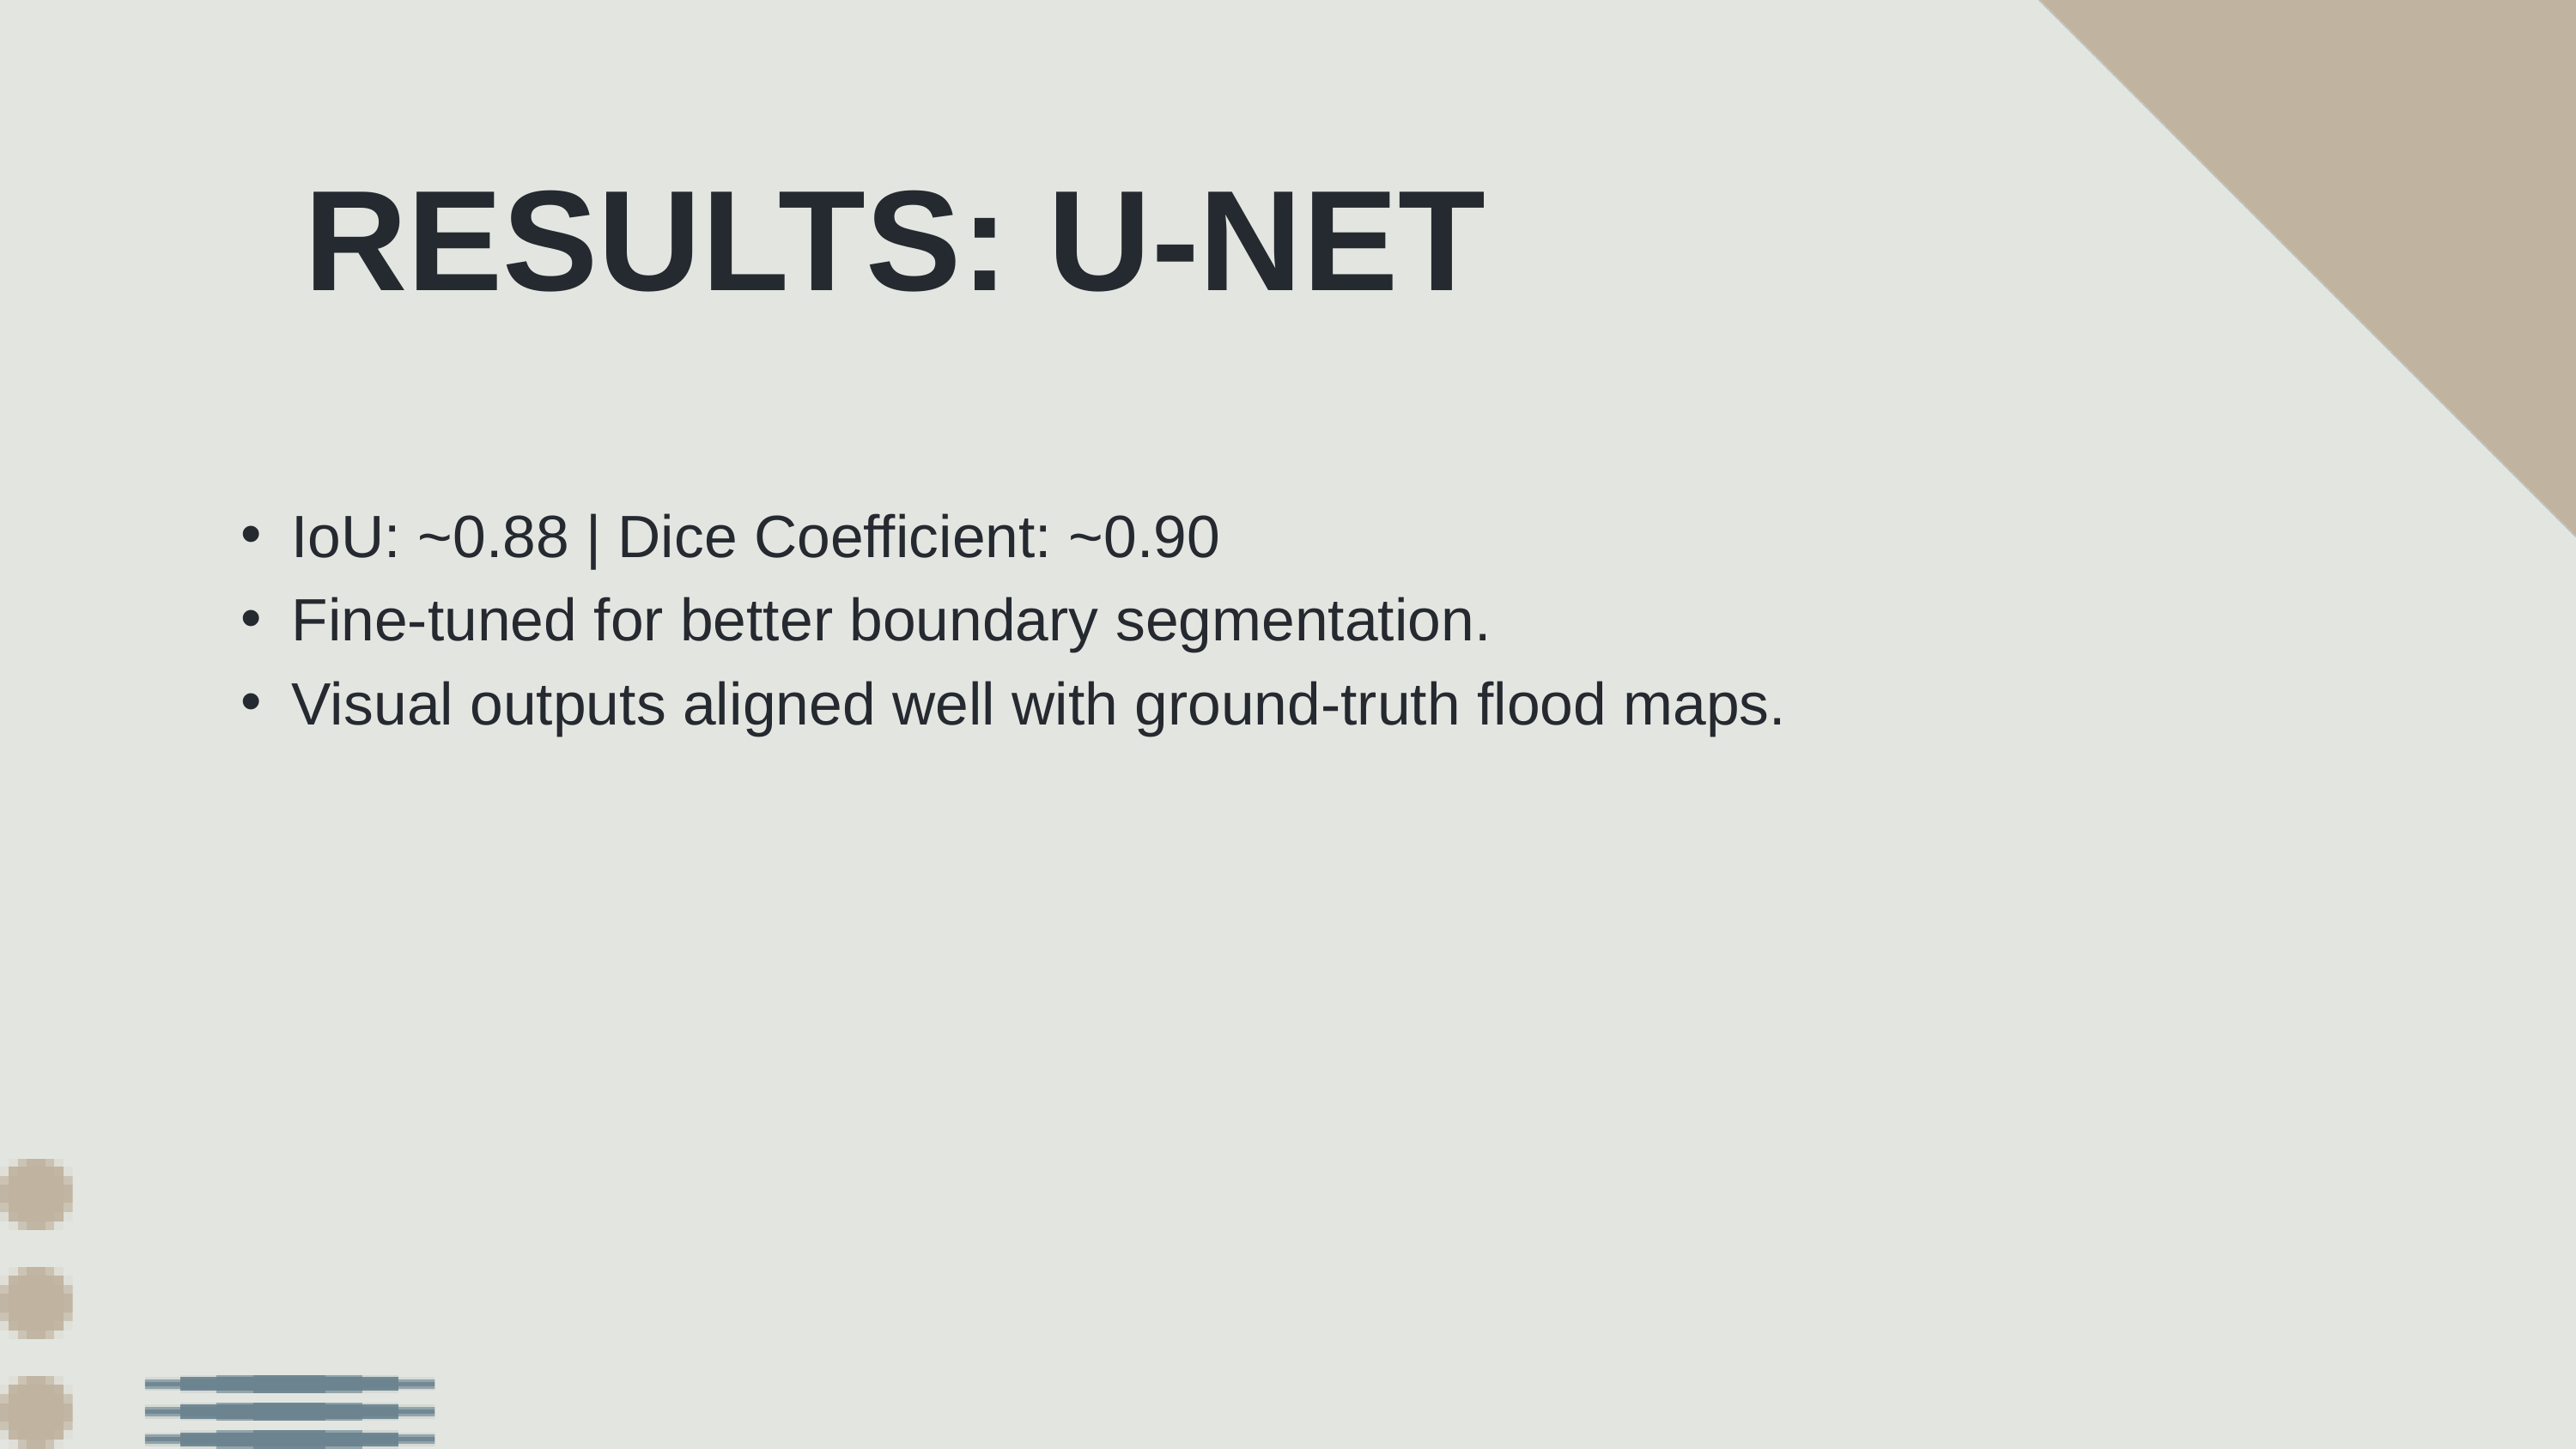

RESULTS: U-NET

IoU: ~0.88 | Dice Coefficient: ~0.90
Fine-tuned for better boundary segmentation.
Visual outputs aligned well with ground-truth flood maps.